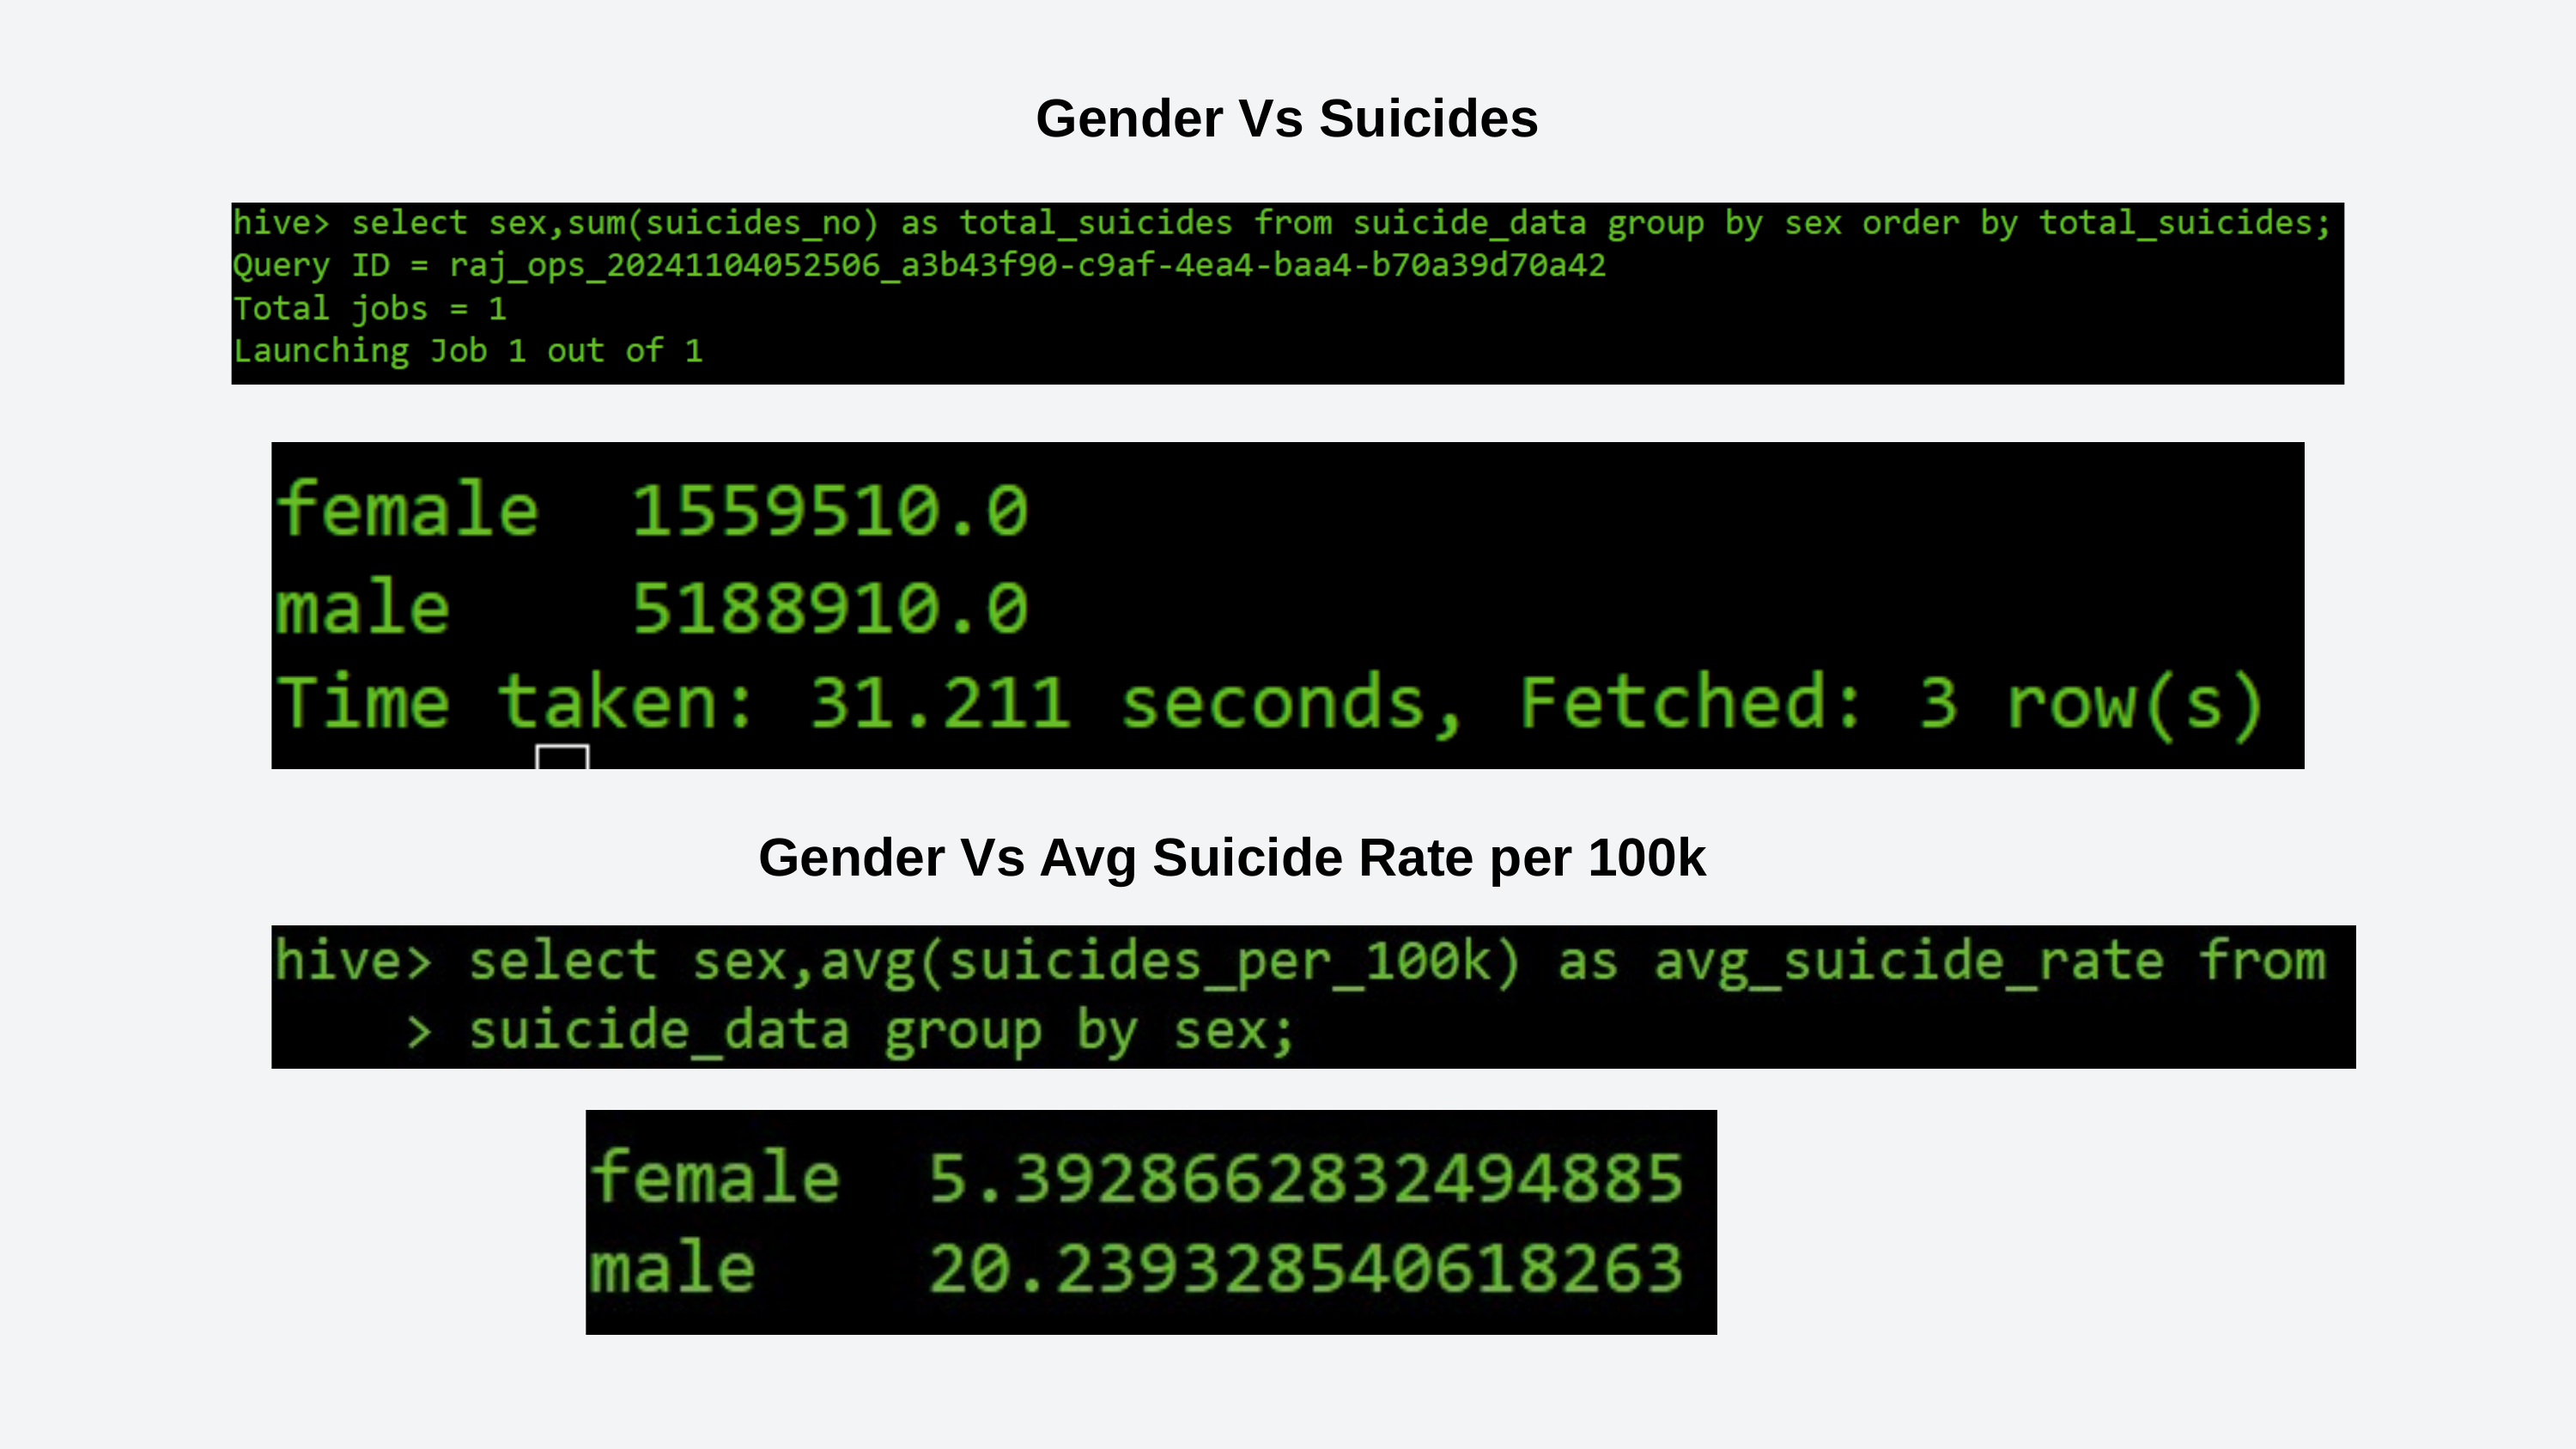

Gender Vs Suicides

Gender Vs Avg Suicide Rate per 100k